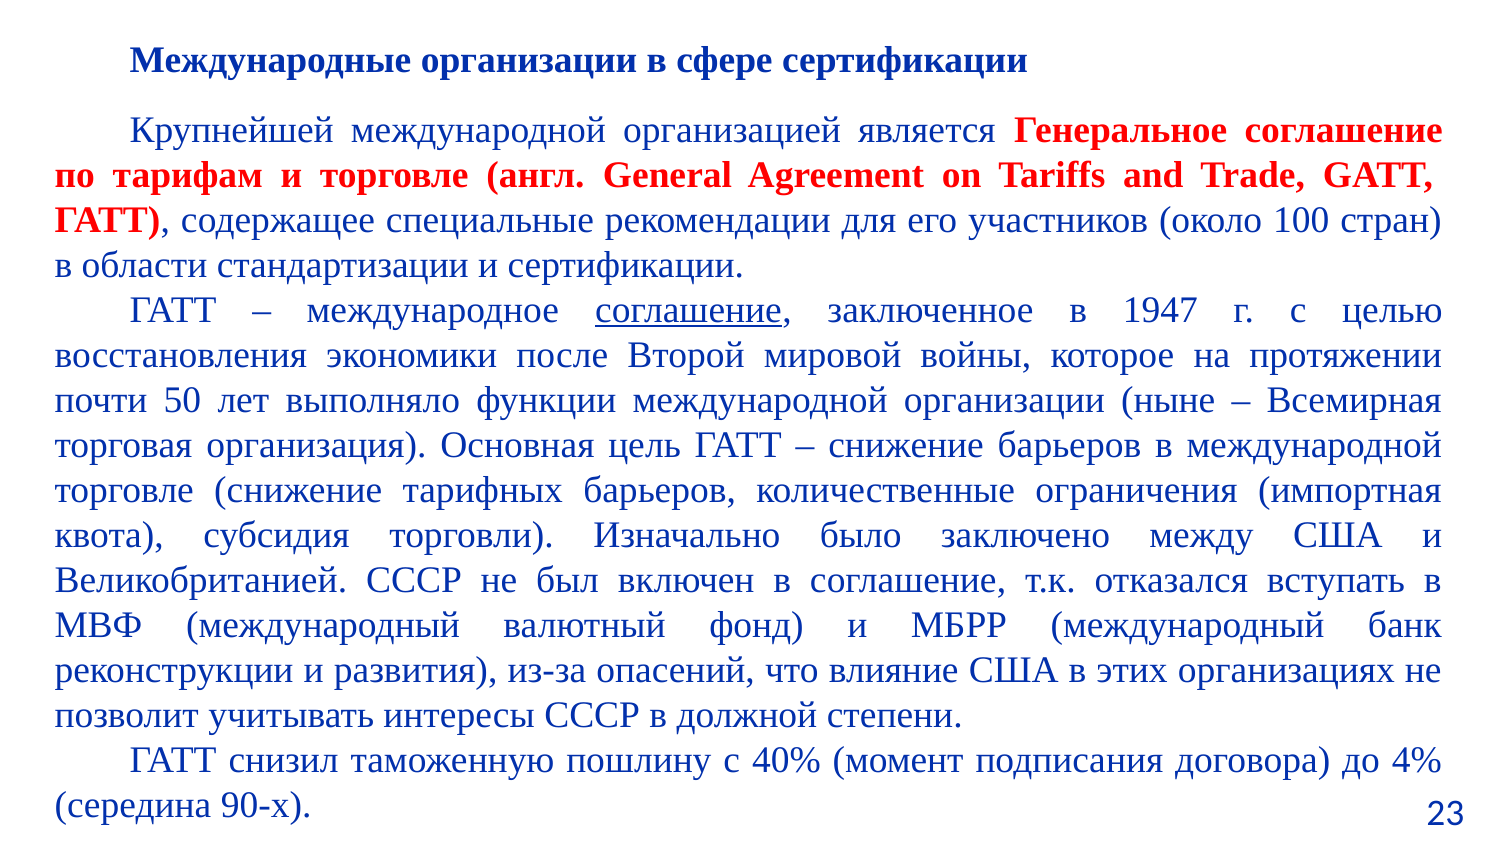

Международные организации в сфере сертификации
Крупнейшей международной организацией является Генеральное соглашение по тарифам и торговле (англ. General Agreement on Tariffs and Trade, GATT,  ГАТТ), содержащее специальные рекомендации для его участников (около 100 стран) в области стандартизации и сертификации.
ГАТТ – международное соглашение, заключенное в 1947 г. с целью восстановления экономики после Второй мировой войны, которое на протяжении почти 50 лет выполняло функции международной организации (ныне – Всемирная торговая организация). Основная цель ГАТТ – снижение барьеров в международной торговле (снижение тарифных барьеров, количественные ограничения (импортная квота), субсидия торговли). Изначально было заключено между США и Великобританией. СССР не был включен в соглашение, т.к. отказался вступать в МВФ (международный валютный фонд) и МБРР (международный банк реконструкции и развития), из-за опасений, что влияние США в этих организациях не позволит учитывать интересы СССР в должной степени.
ГАТТ снизил таможенную пошлину с 40% (момент подписания договора) до 4% (середина 90-х).
23